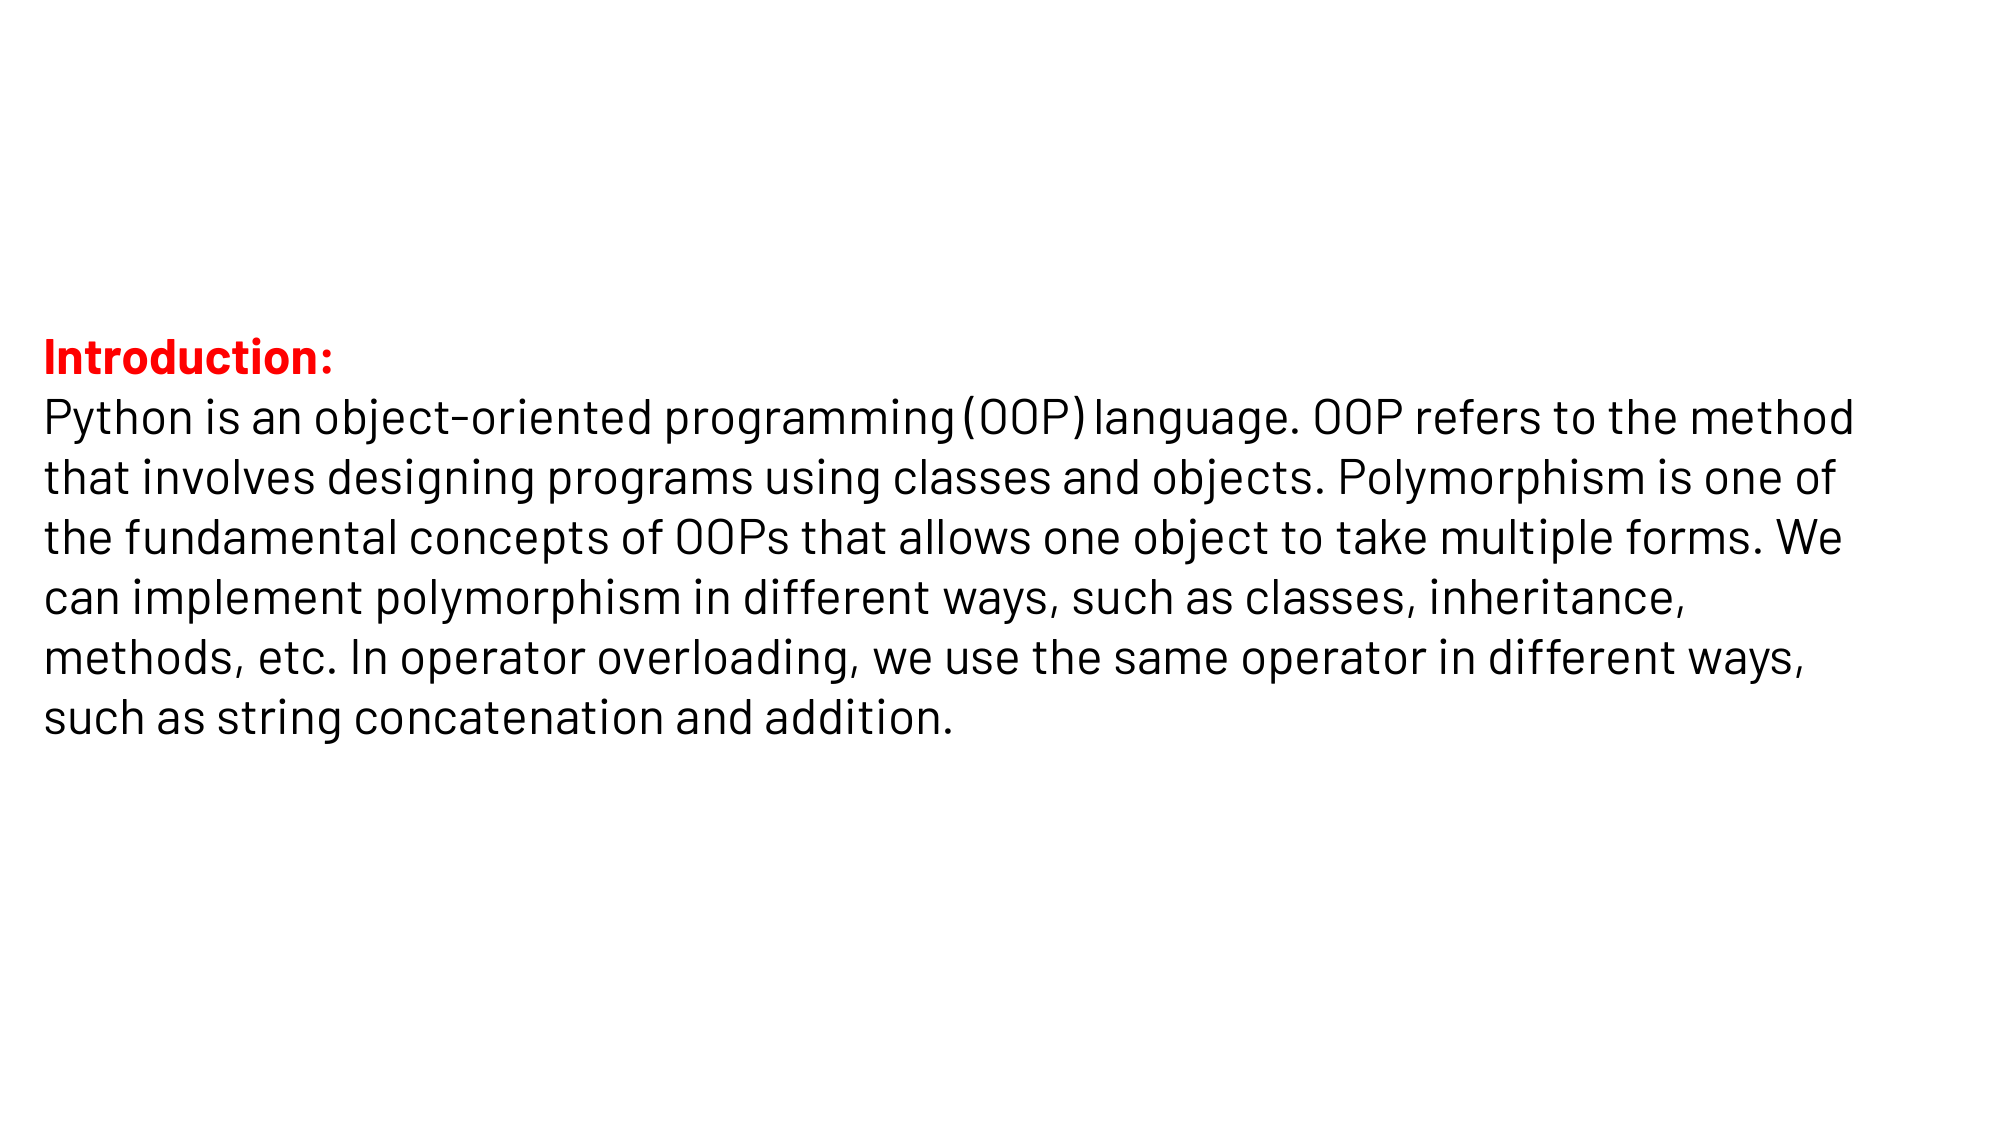

Introduction:
Python is an object-oriented programming (OOP) language. OOP refers to the method that involves designing programs using classes and objects. Polymorphism is one of the fundamental concepts of OOPs that allows one object to take multiple forms. We can implement polymorphism in different ways, such as classes, inheritance, methods, etc. In operator overloading, we use the same operator in different ways, such as string concatenation and addition.